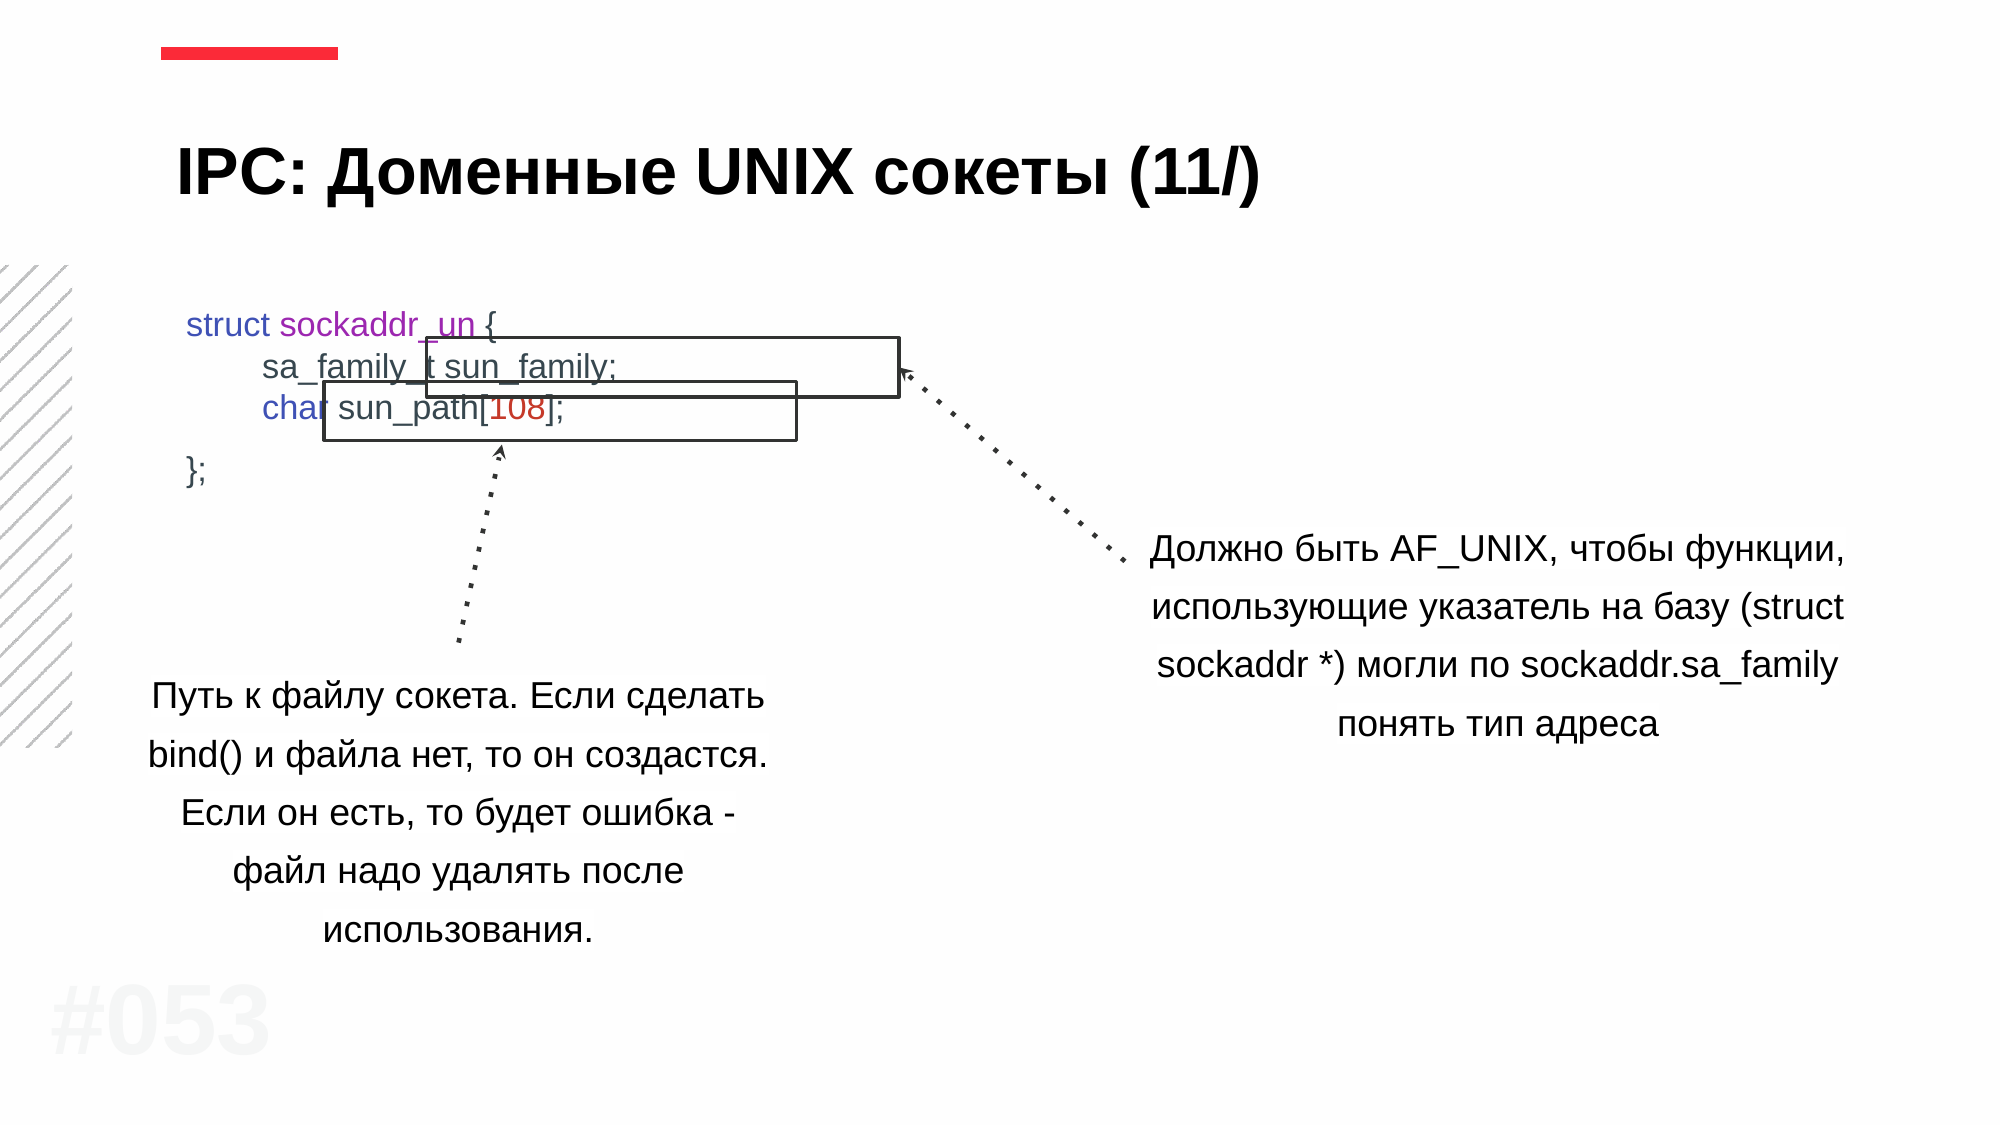

IPC: Доменные UNIX сокеты (11/)
struct sockaddr_un {
        sa_family_t sun_family;
        char sun_path[108];
};

Должно быть AF_UNIX, чтобы функции, использующие указатель на базу (struct sockaddr *) могли по sockaddr.sa_family понять тип адреса
Путь к файлу сокета. Если сделать bind() и файла нет, то он создастся. Если он есть, то будет ошибка - файл надо удалять после использования.
#053